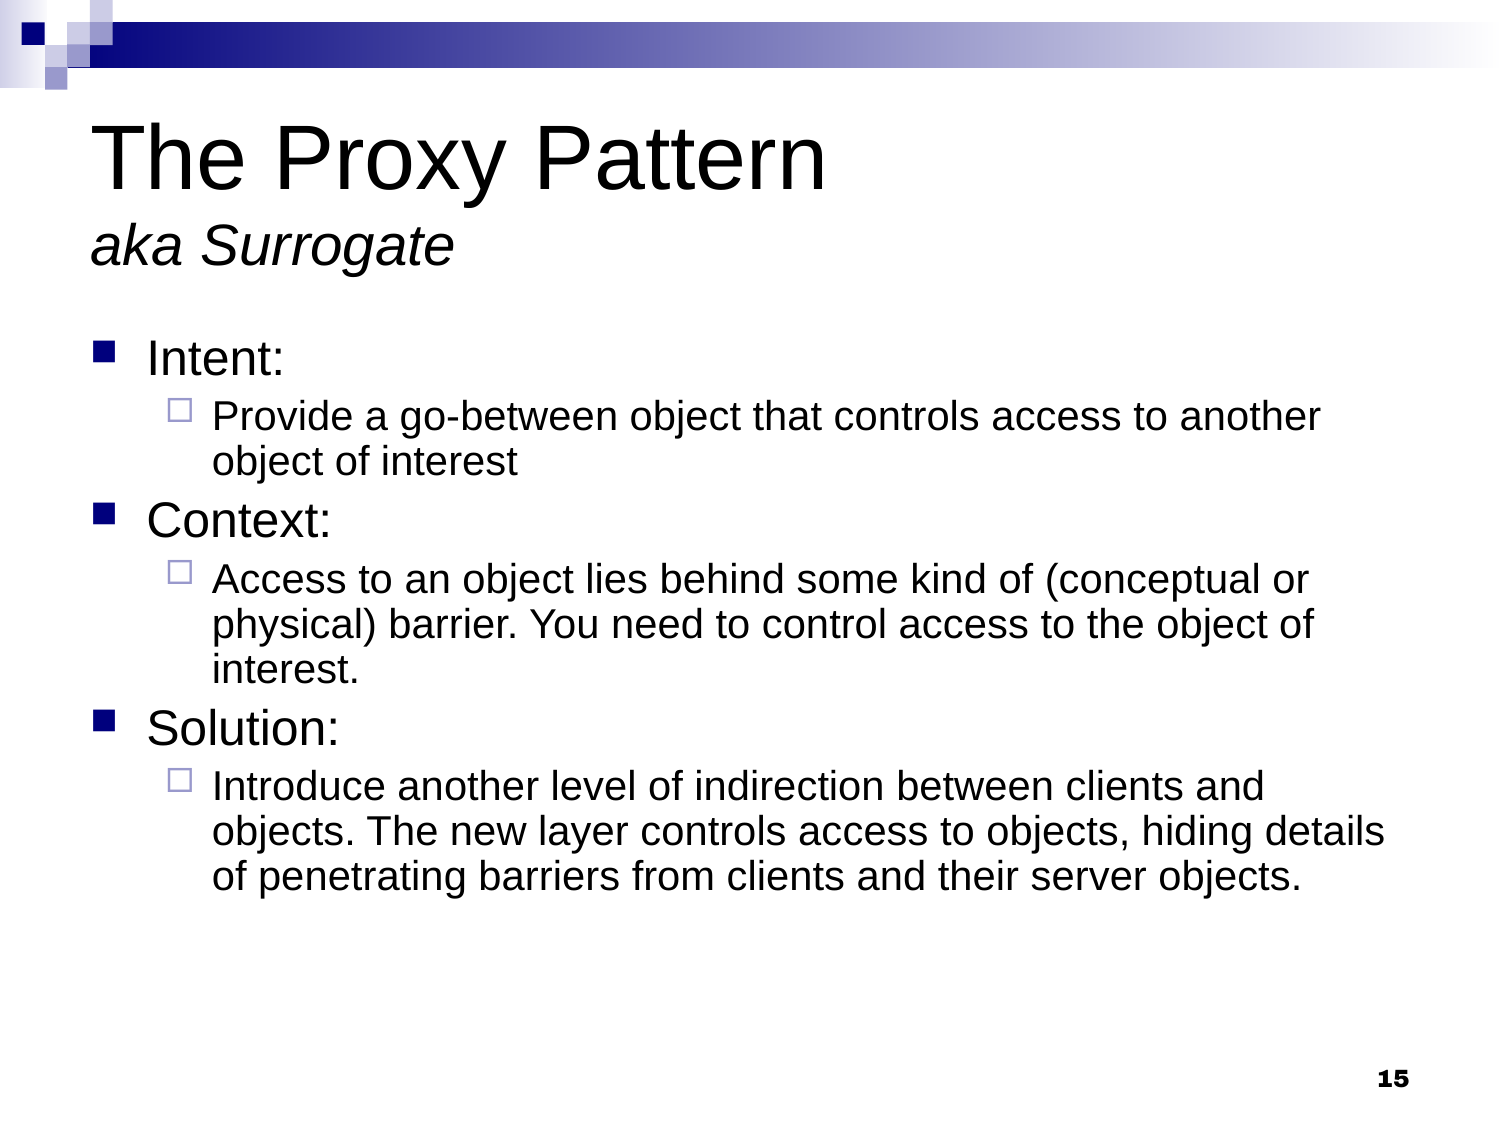

# The Proxy Pattern aka Surrogate
Intent:
Provide a go-between object that controls access to another object of interest
Context:
Access to an object lies behind some kind of (conceptual or physical) barrier. You need to control access to the object of interest.
Solution:
Introduce another level of indirection between clients and objects. The new layer controls access to objects, hiding details of penetrating barriers from clients and their server objects.
15